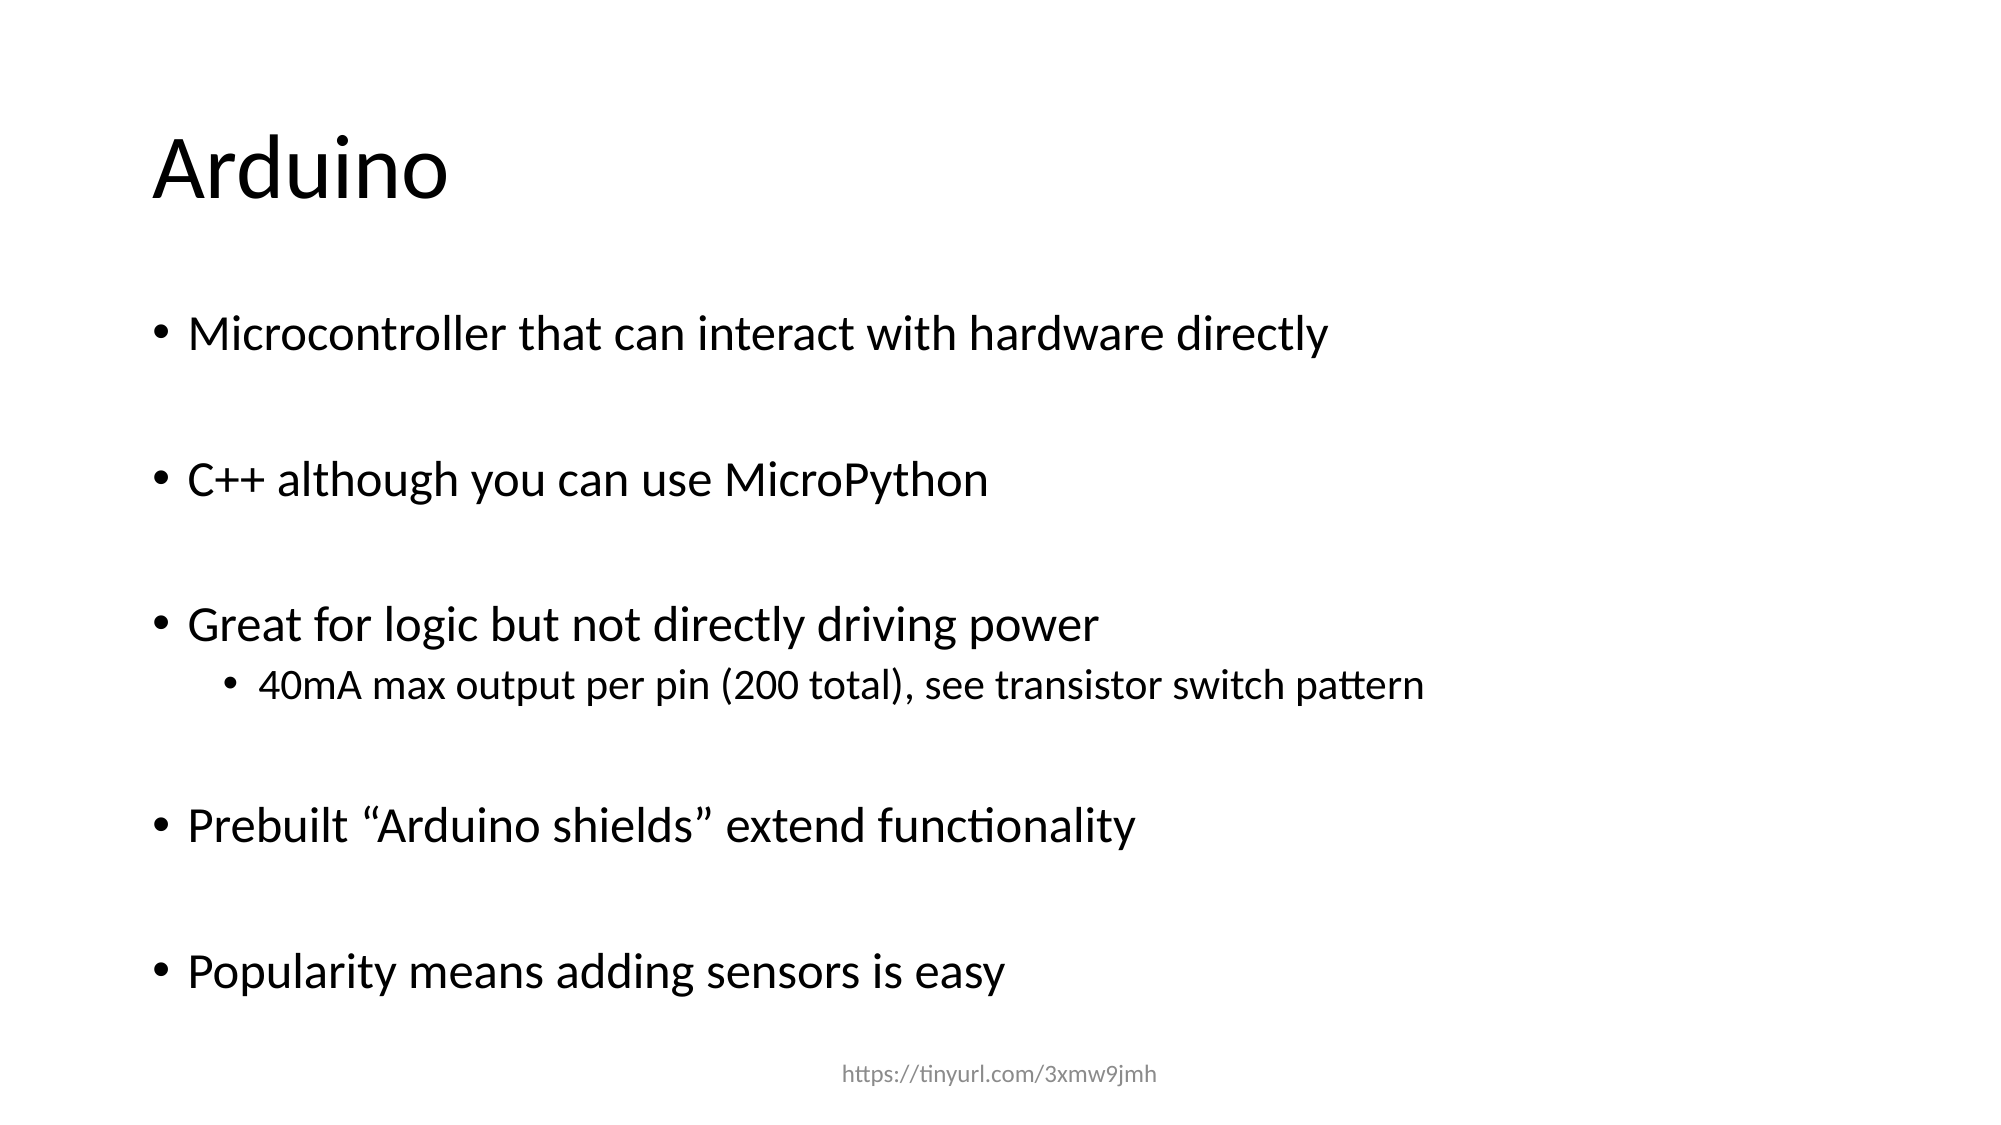

# Arduino
Microcontroller that can interact with hardware directly

C++ although you can use MicroPython

Great for logic but not directly driving power
40mA max output per pin (200 total), see transistor switch pattern

Prebuilt “Arduino shields” extend functionality

Popularity means adding sensors is easy
https://tinyurl.com/3xmw9jmh